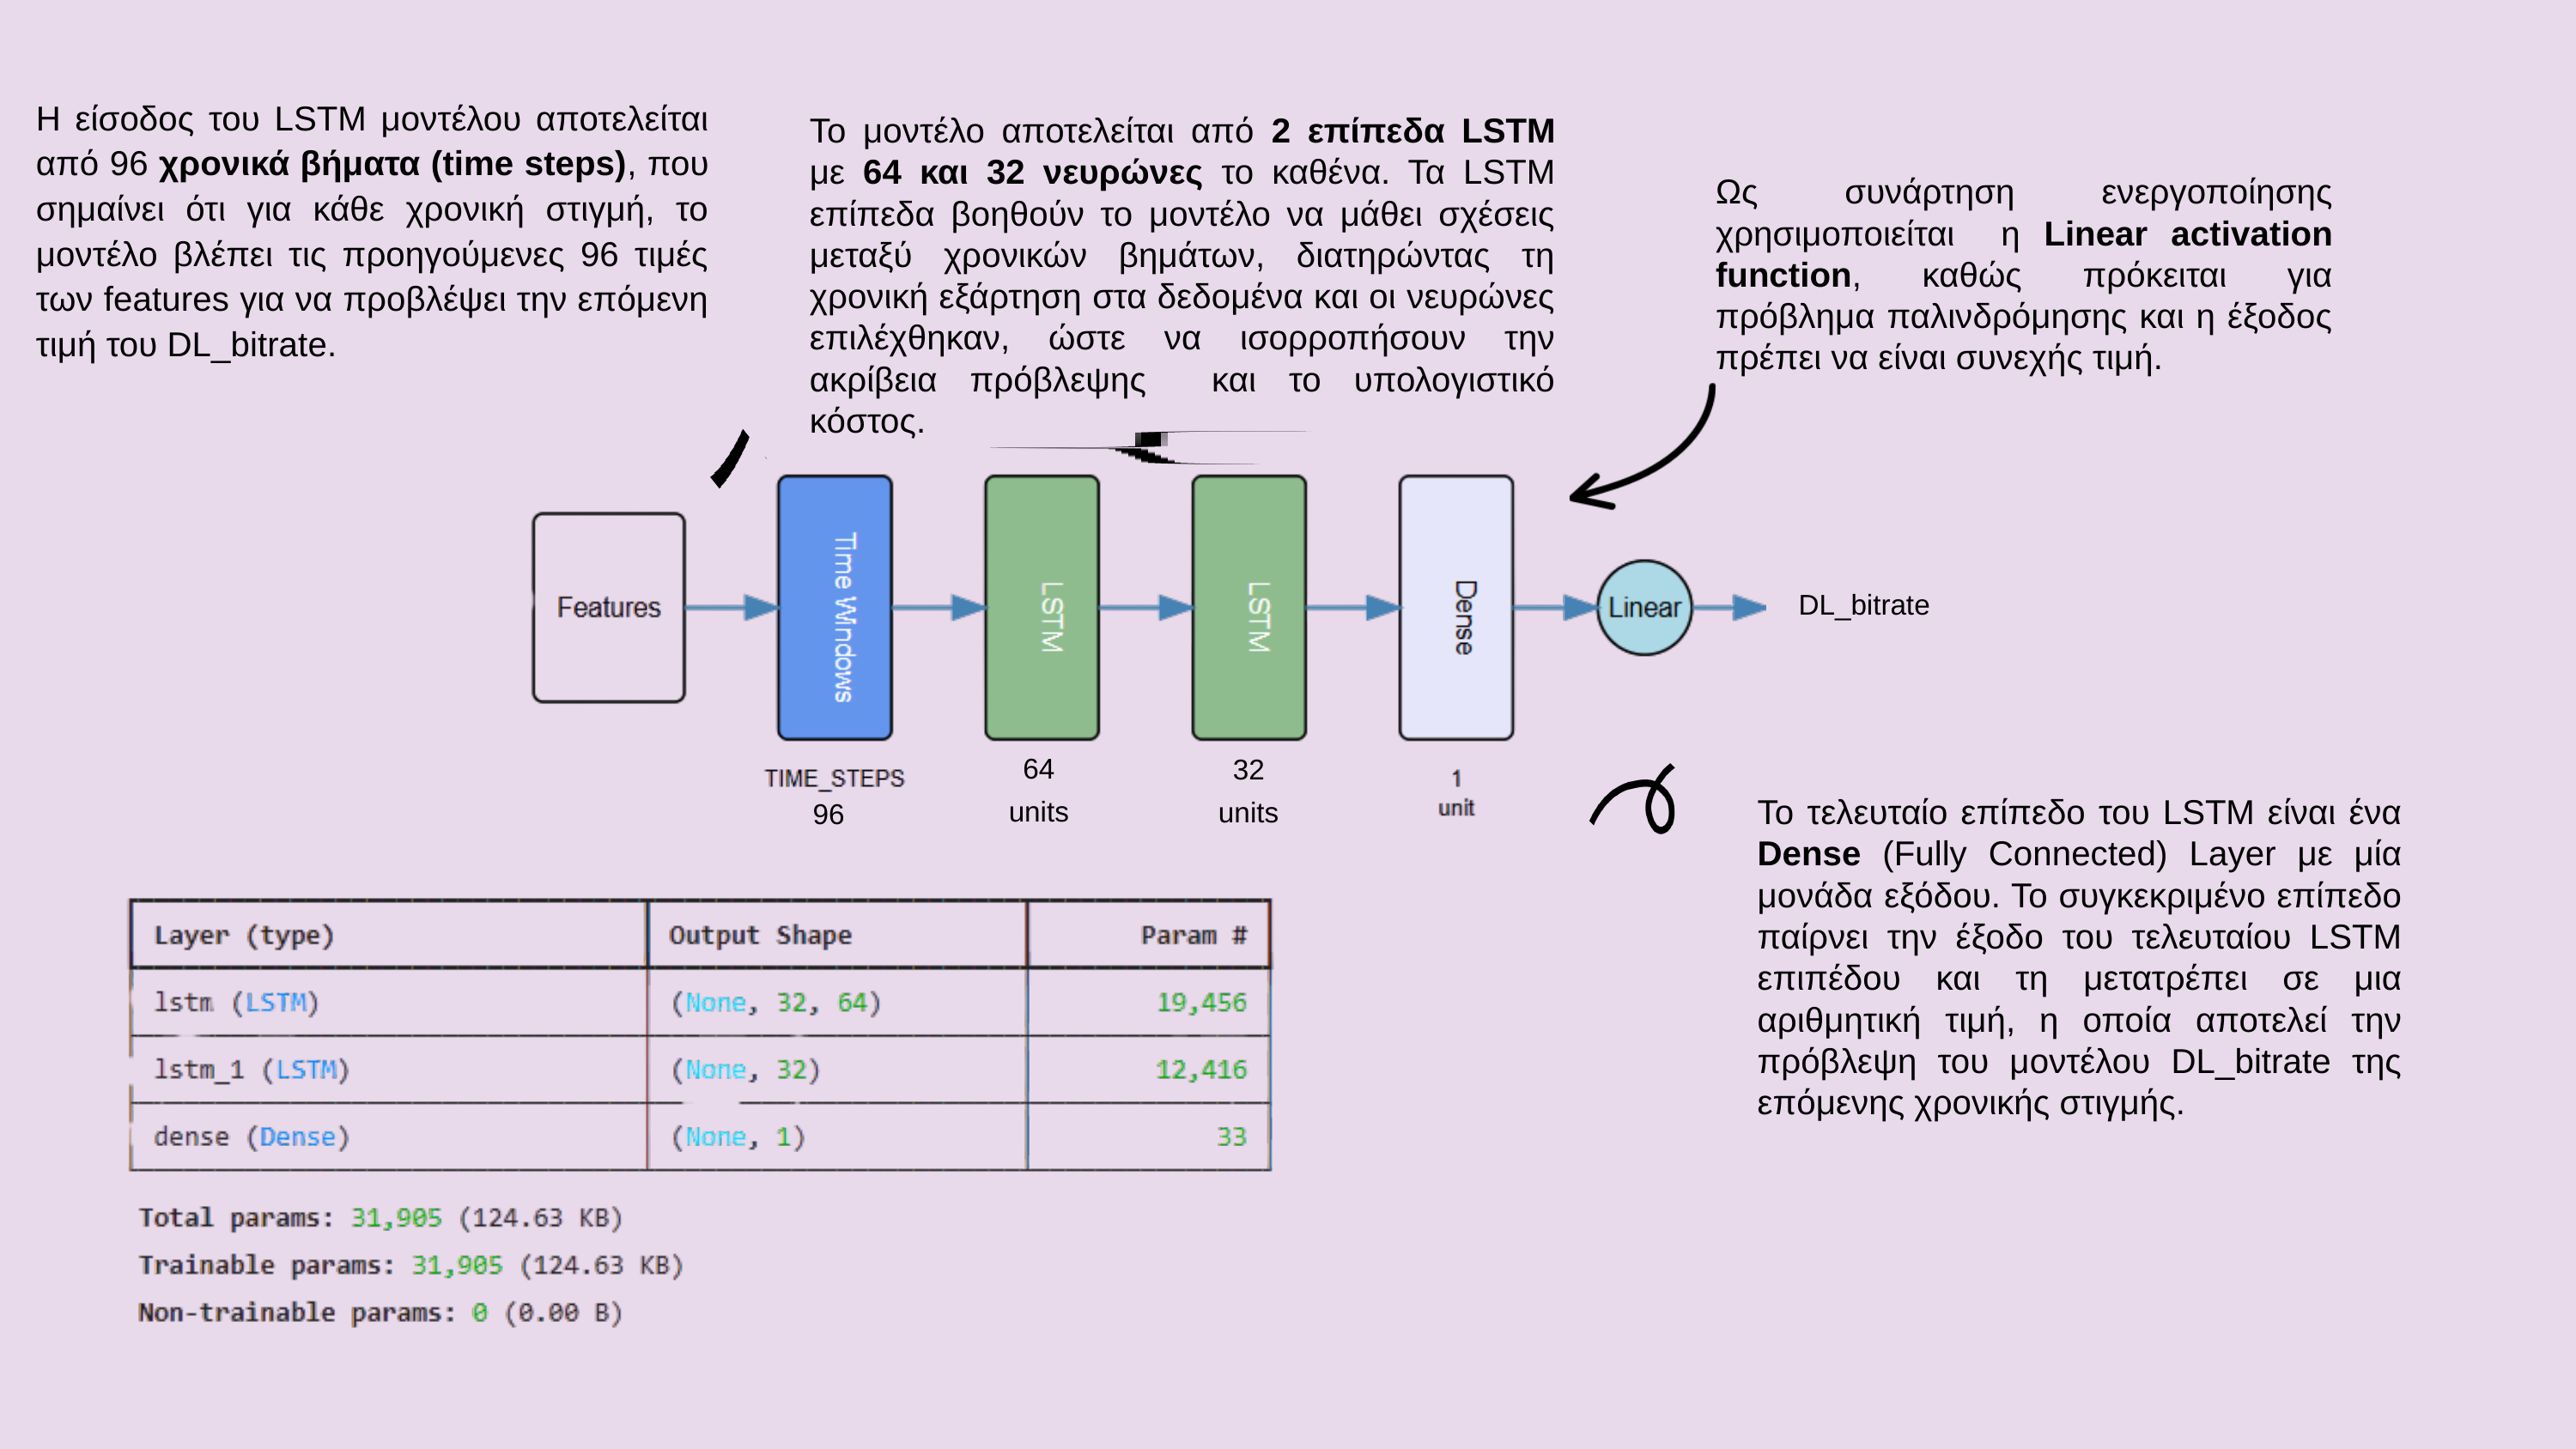

Η είσοδος του LSTM μοντέλου αποτελείται από 96 χρονικά βήματα (time steps), που σημαίνει ότι για κάθε χρονική στιγμή, το μοντέλο βλέπει τις προηγούμενες 96 τιμές των features για να προβλέψει την επόμενη τιμή του DL_bitrate.

Το μοντέλο αποτελείται από 2 επίπεδα LSTM με 64 και 32 νευρώνες το καθένα. Τα LSTM επίπεδα βοηθούν το μοντέλο να μάθει σχέσεις μεταξύ χρονικών βημάτων, διατηρώντας τη χρονική εξάρτηση στα δεδομένα και οι νευρώνες επιλέχθηκαν, ώστε να ισορροπήσουν την ακρίβεια πρόβλεψης  και το υπολογιστικό κόστος.
Ως συνάρτηση ενεργοποίησης χρησιμοποιείται  η Linear activation function, καθώς πρόκειται για πρόβλημα παλινδρόμησης και η έξοδος πρέπει να είναι συνεχής τιμή.

DL_bitrate

64
units

32
units

96

Το τελευταίο επίπεδο του LSTM είναι ένα Dense (Fully Connected) Layer με μία μονάδα εξόδου. Το συγκεκριμένο επίπεδο παίρνει την έξοδο του τελευταίου LSTM επιπέδου και τη μετατρέπει σε μια αριθμητική τιμή, η οποία αποτελεί την πρόβλεψη του μοντέλου DL_bitrate της επόμενης χρονικής στιγμής.